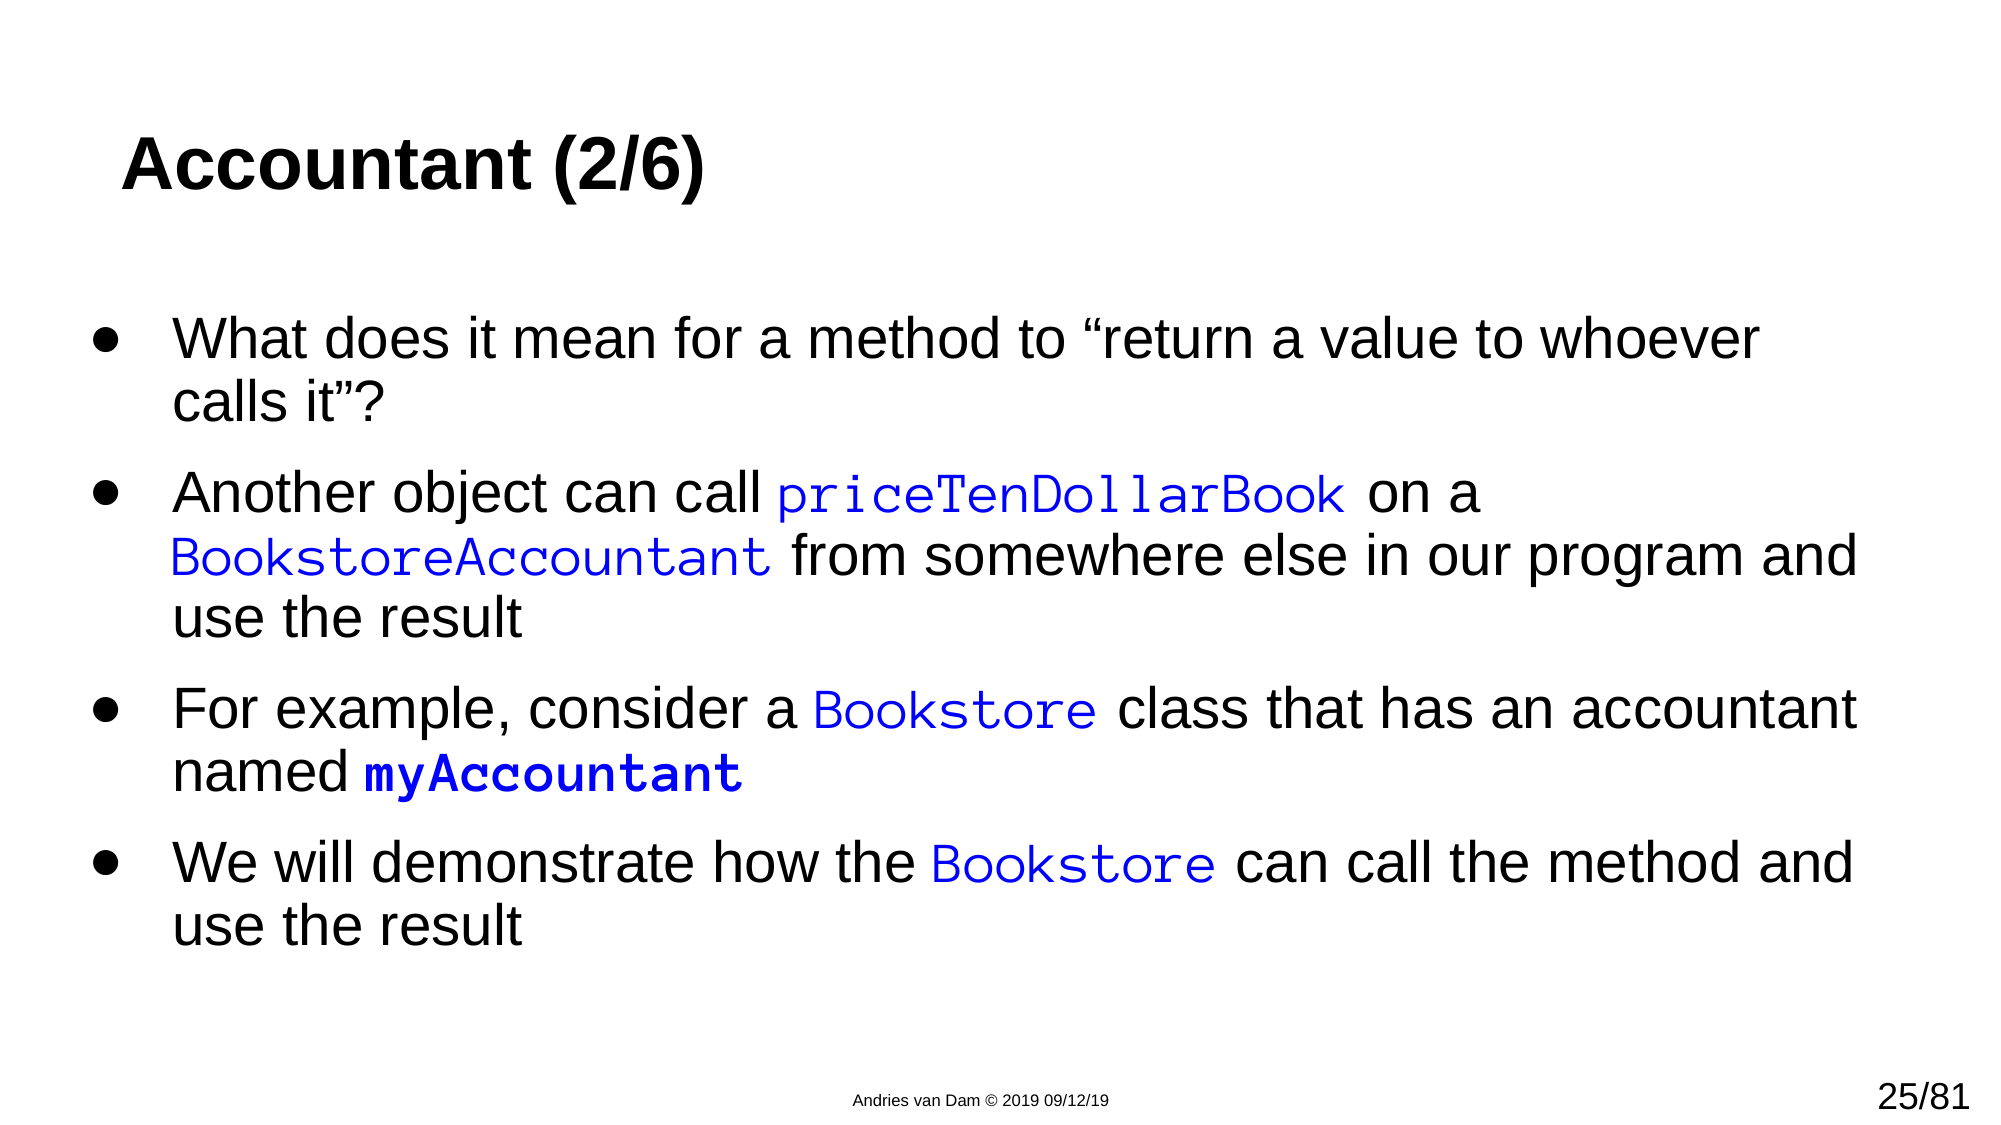

# Accountant (2/6)
What does it mean for a method to “return a value to whoever calls it”?
Another object can call priceTenDollarBook on a BookstoreAccountant from somewhere else in our program and use the result
For example, consider a Bookstore class that has an accountant named myAccountant
We will demonstrate how the Bookstore can call the method and use the result